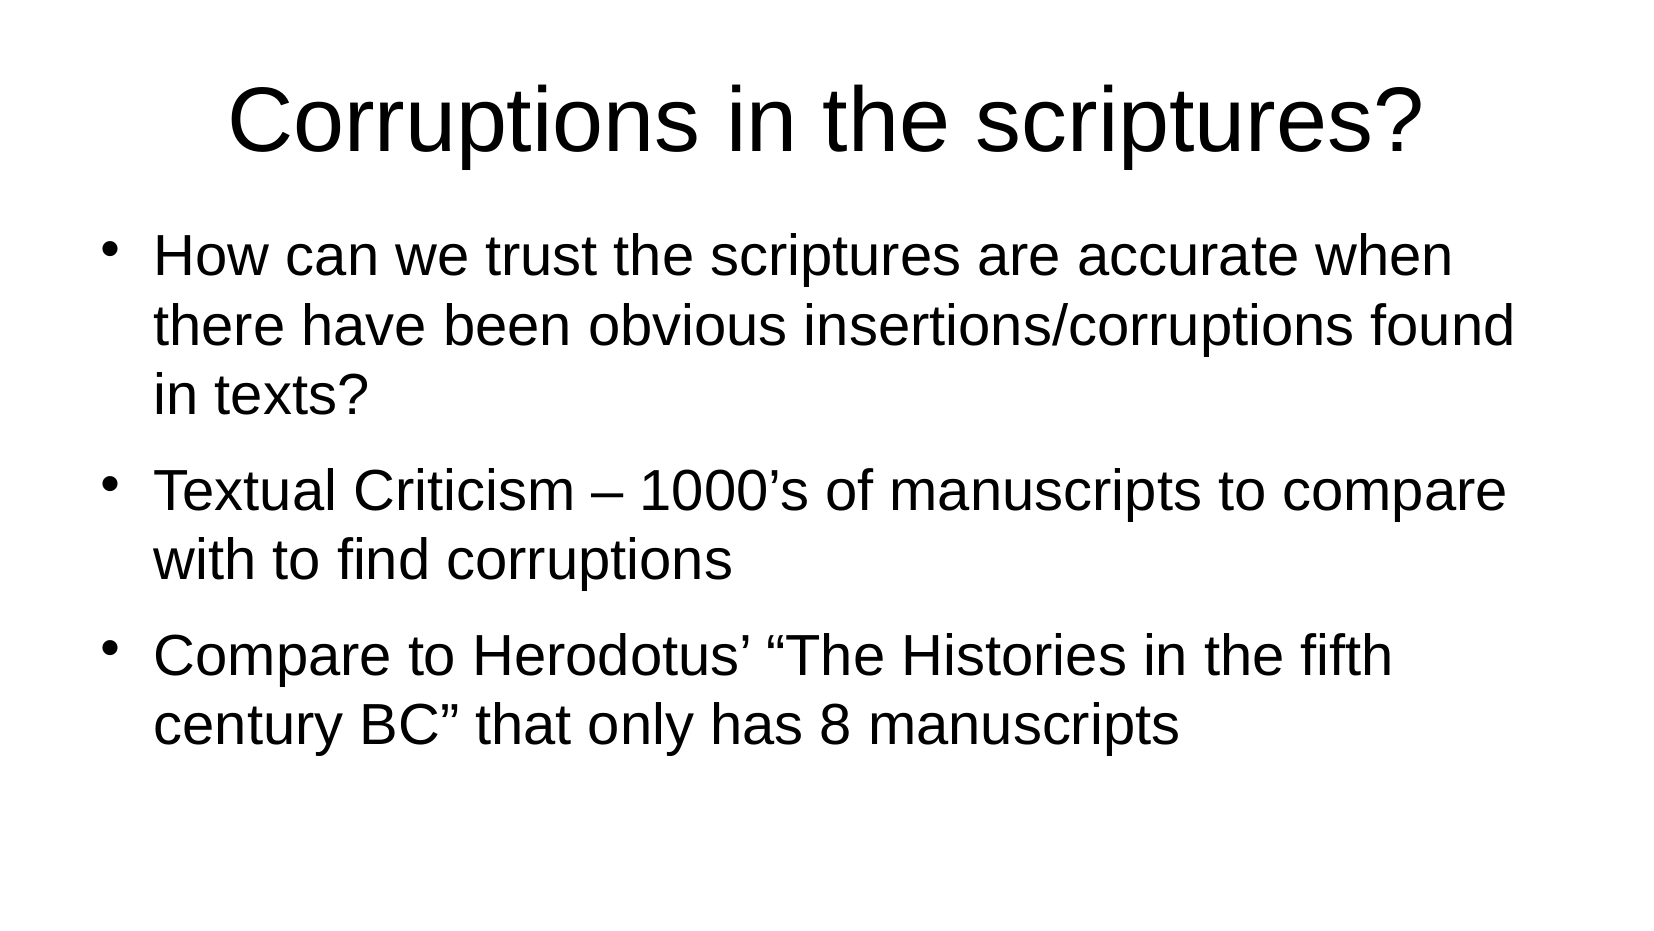

# Corruptions in the scriptures?
How can we trust the scriptures are accurate when there have been obvious insertions/corruptions found in texts?
Textual Criticism – 1000’s of manuscripts to compare with to find corruptions
Compare to Herodotus’ “The Histories in the fifth century BC” that only has 8 manuscripts